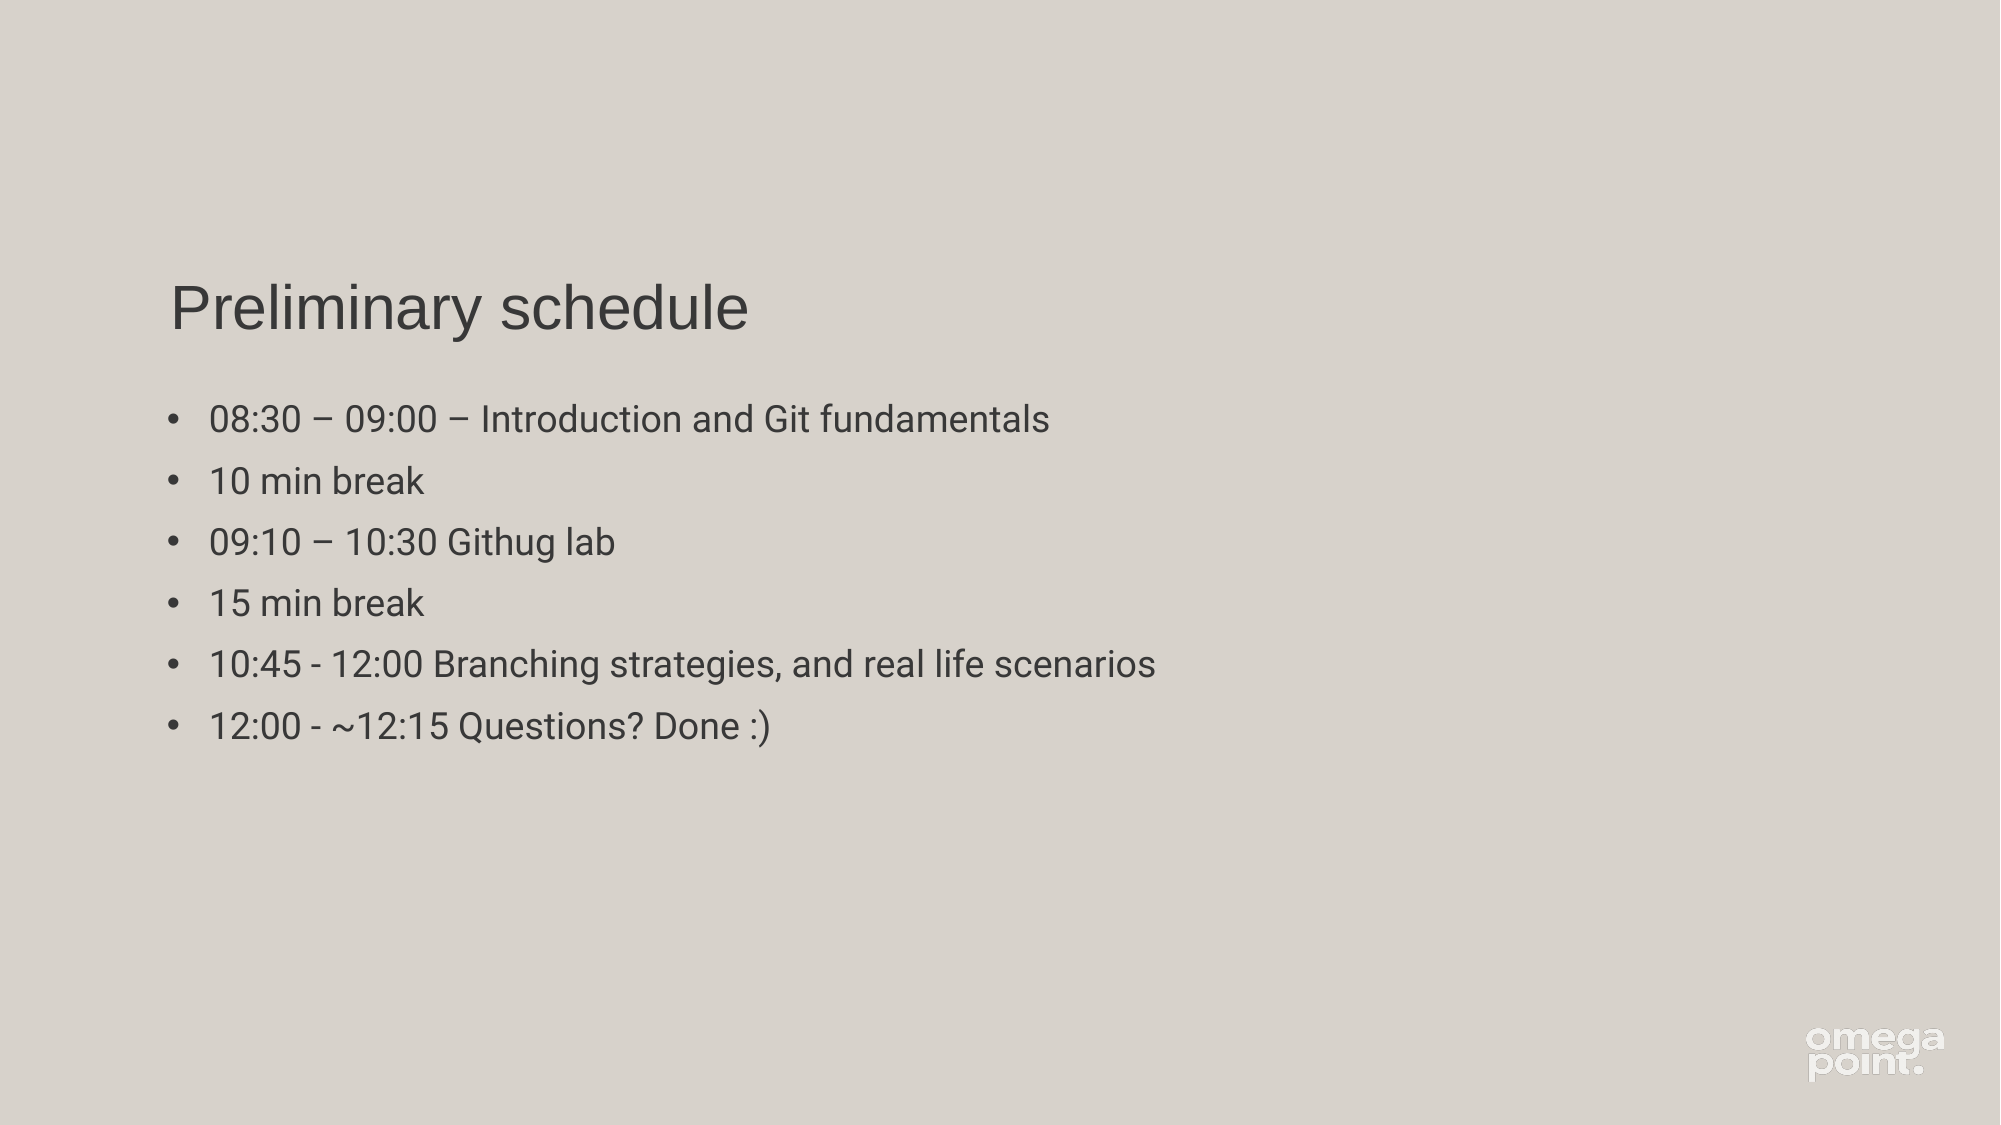

# Preliminary schedule
08:30 – 09:00 – Introduction and Git fundamentals
10 min break
09:10 – 10:30 Githug lab
15 min break
10:45 - 12:00 Branching strategies, and real life scenarios
12:00 - ~12:15 Questions? Done :)